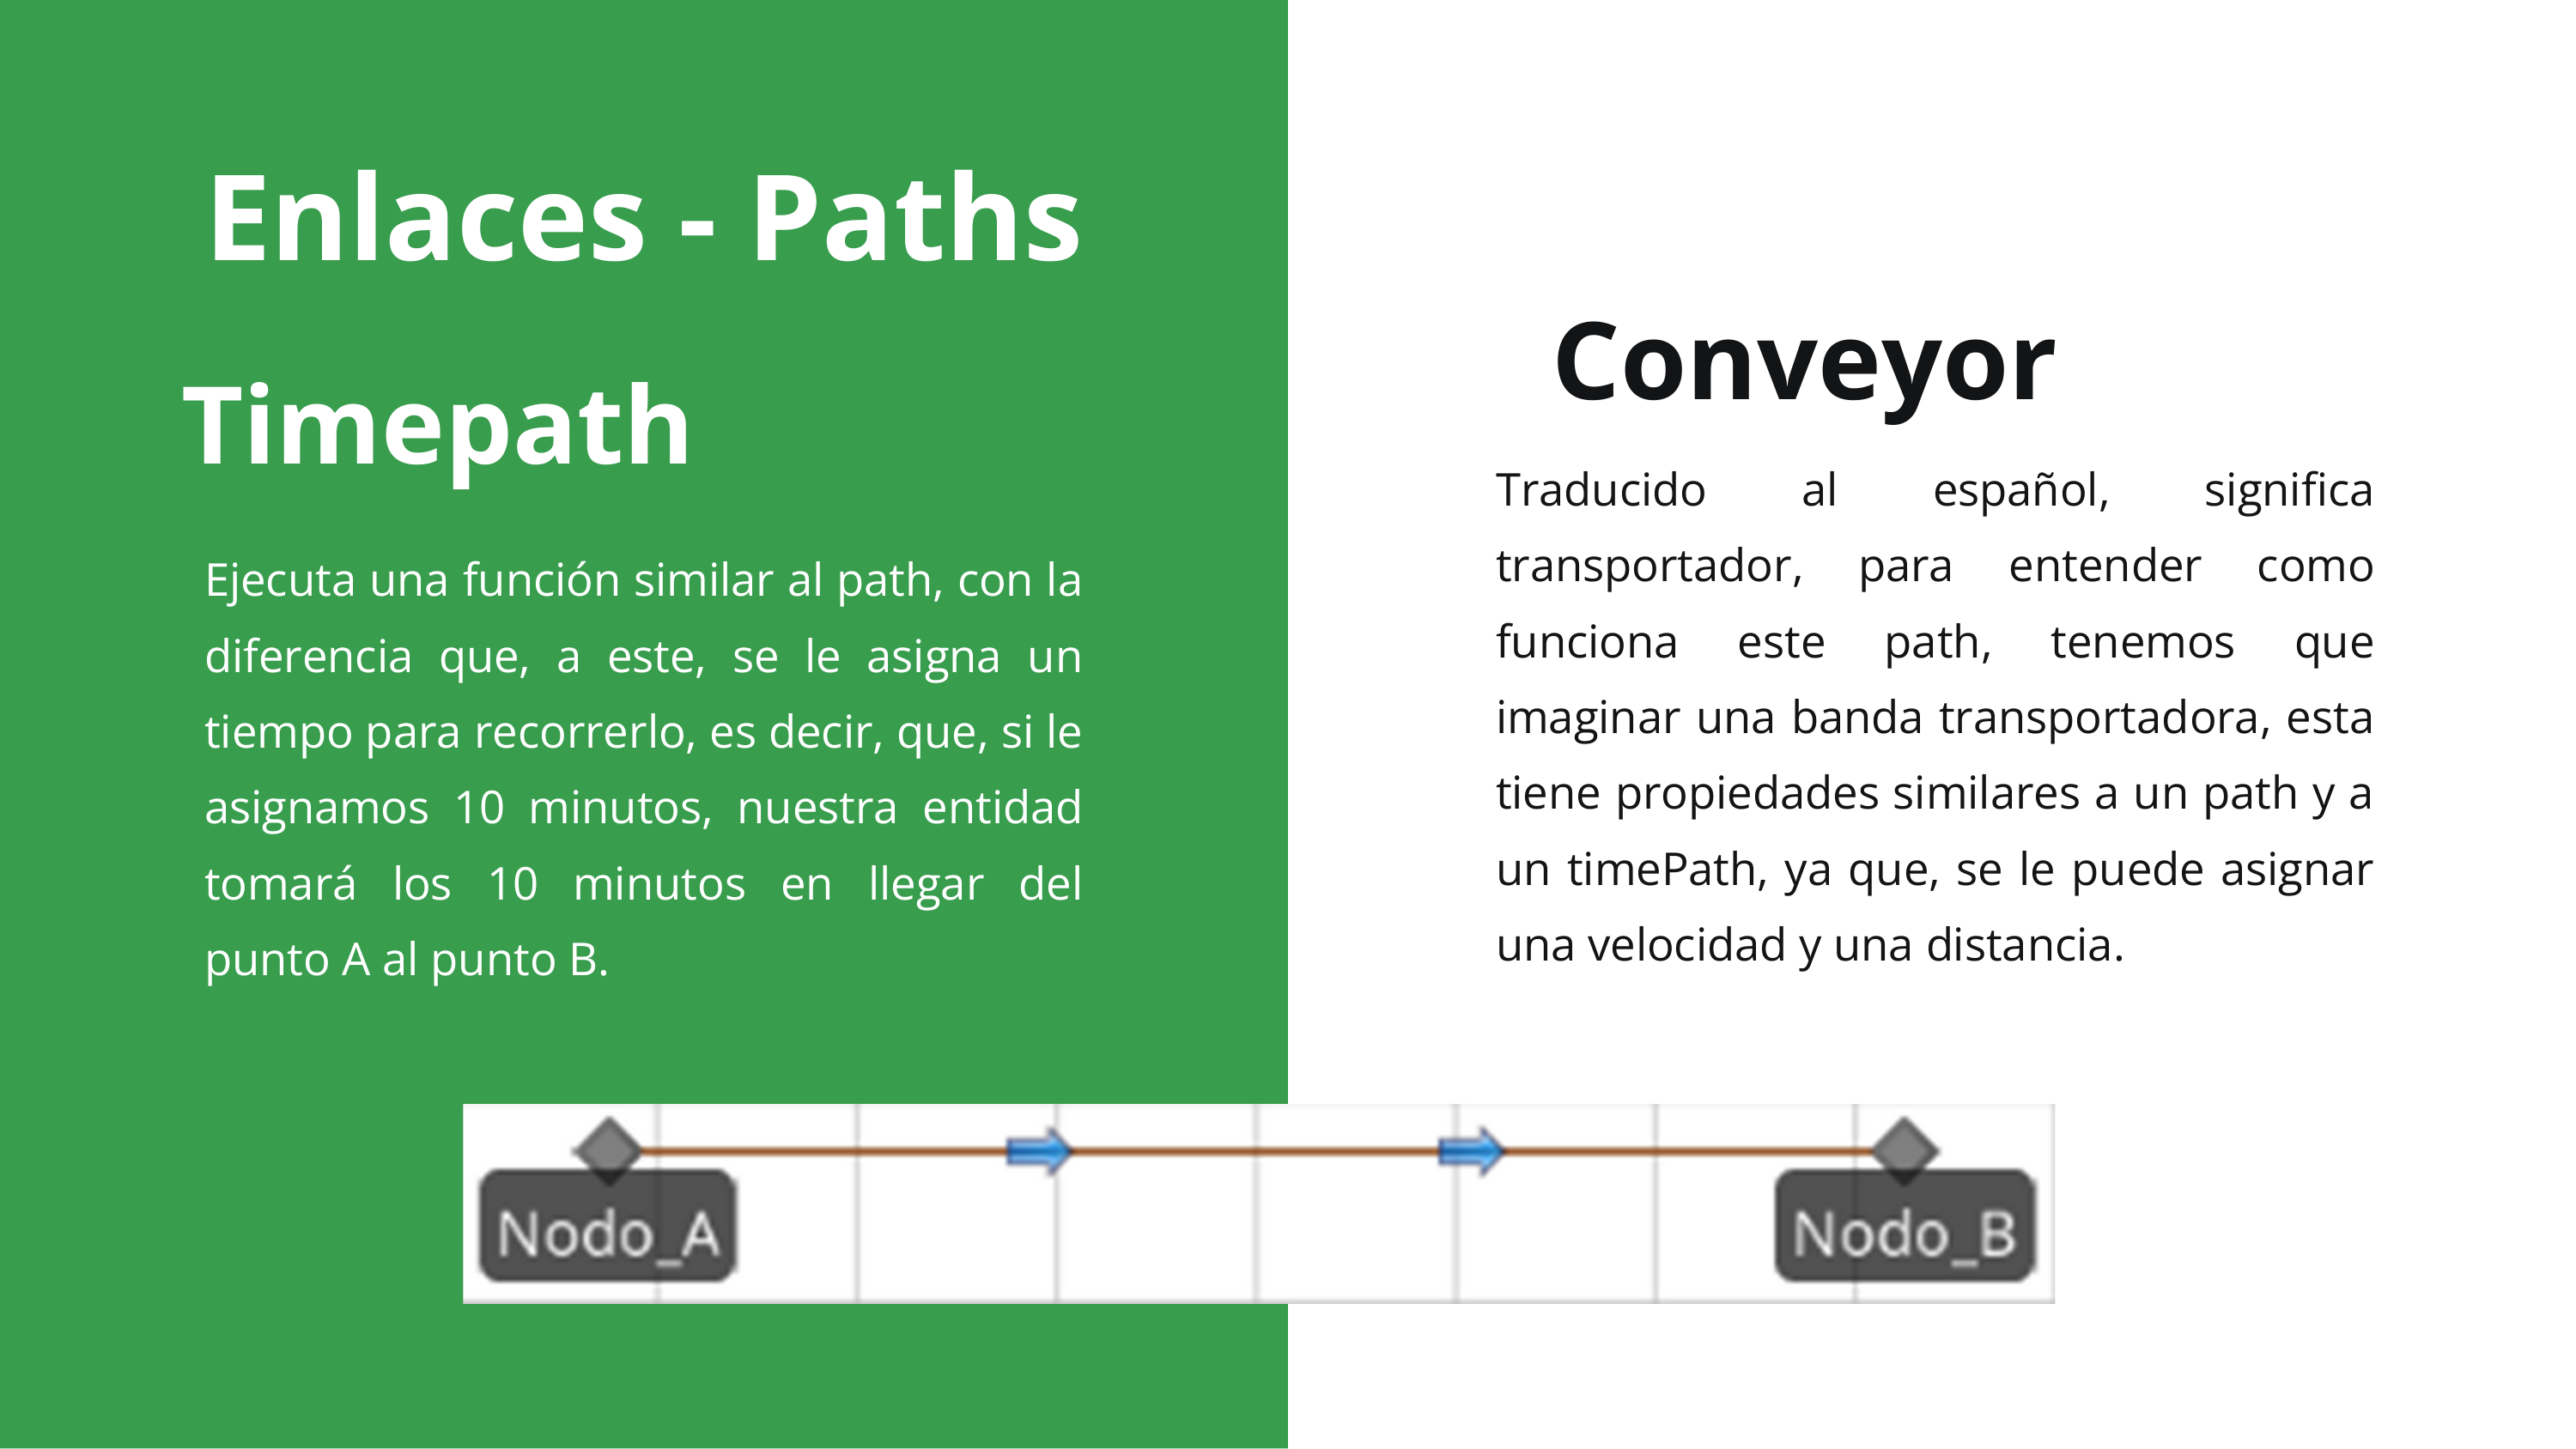

Enlaces - Paths
Conveyor
Timepath
Traducido al español, significa transportador, para entender como funciona este path, tenemos que imaginar una banda transportadora, esta tiene propiedades similares a un path y a un timePath, ya que, se le puede asignar una velocidad y una distancia.

Ejecuta una función similar al path, con la diferencia que, a este, se le asigna un tiempo para recorrerlo, es decir, que, si le asignamos 10 minutos, nuestra entidad tomará los 10 minutos en llegar del punto A al punto B.